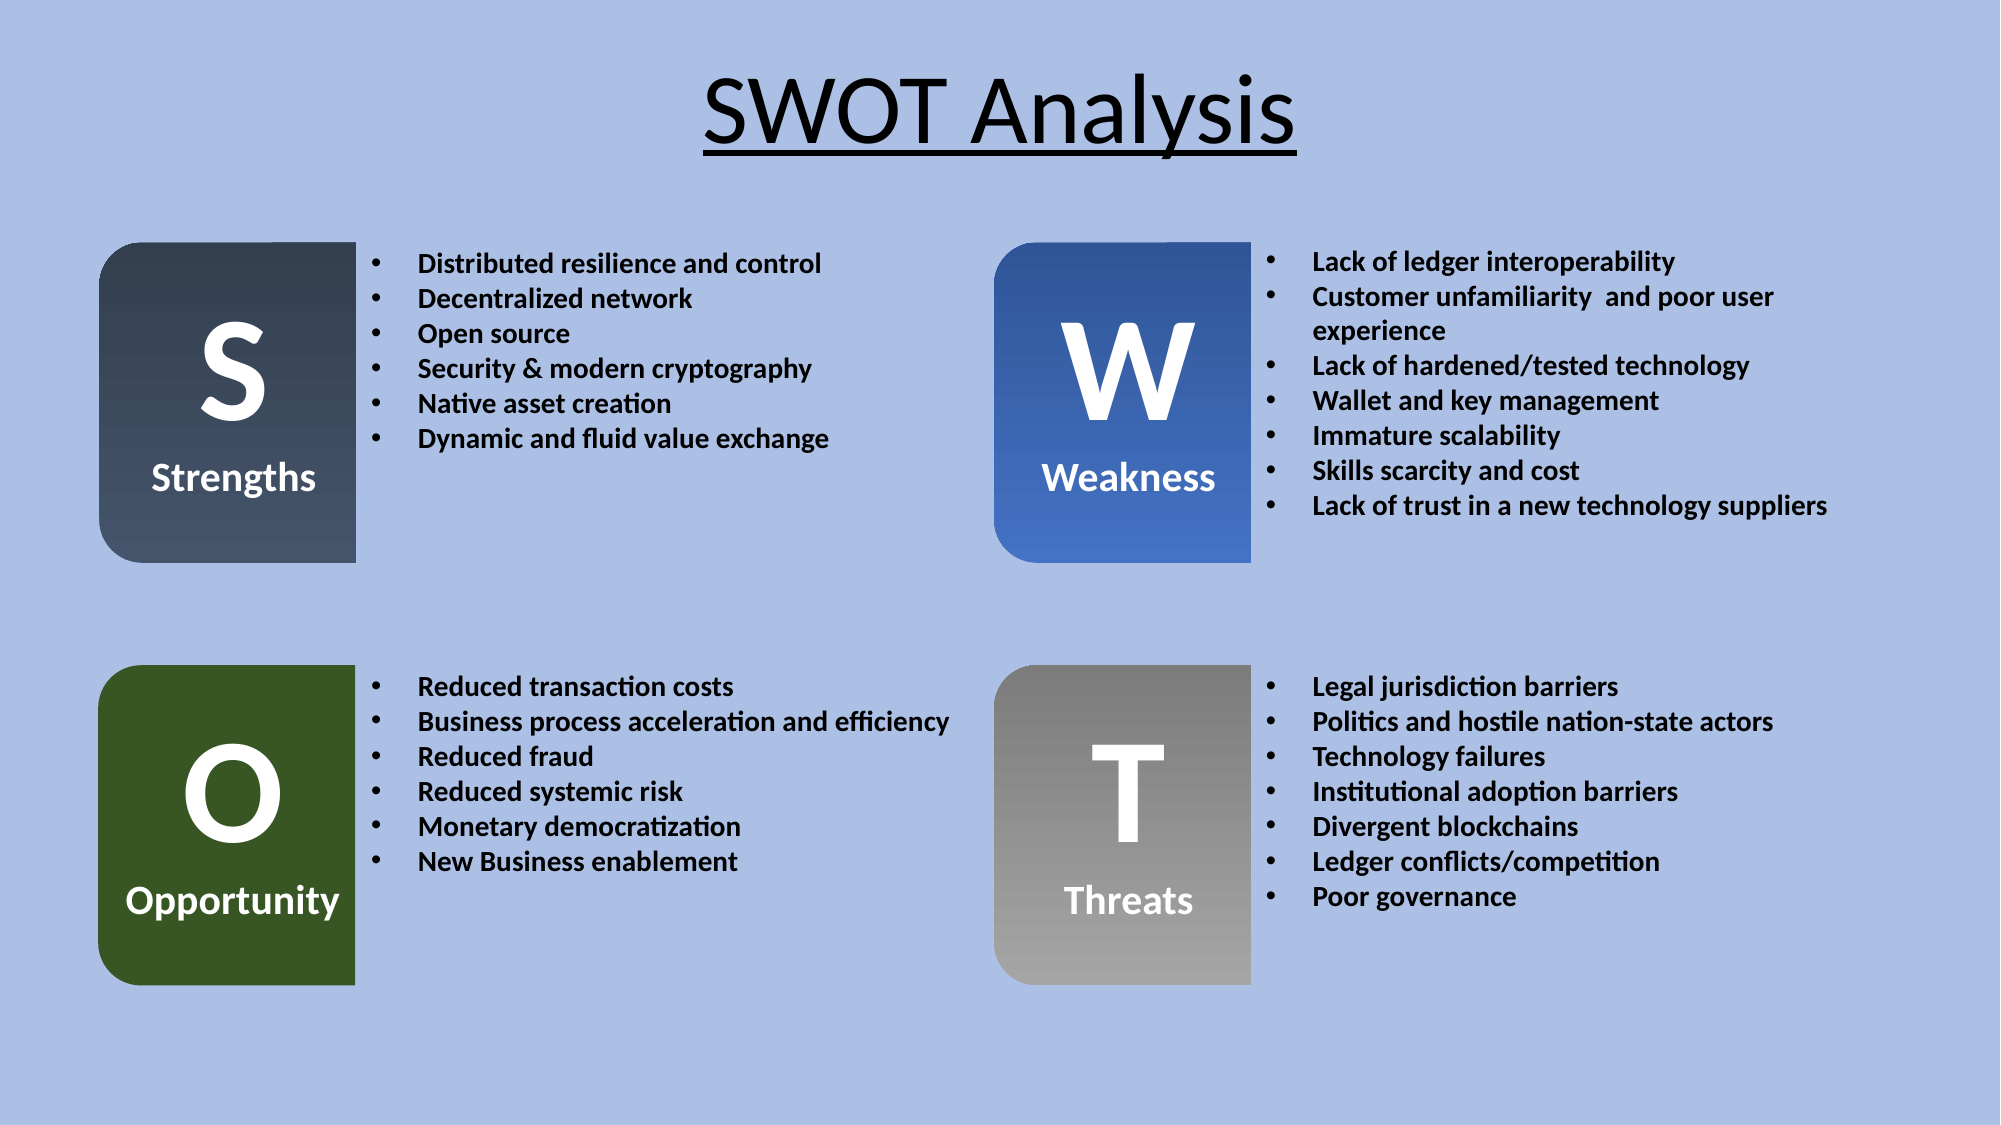

# SWOT Analysis
Lack of ledger interoperability
Customer unfamiliarity  and poor user experience
Lack of hardened/tested technology
Wallet and key management
Immature scalability
Skills scarcity and cost
Lack of trust in a new technology suppliers

Distributed resilience and control
Decentralized network
Open source
Security & modern cryptography
Native asset creation
Dynamic and fluid value exchange
S
Strengths
W
Weakness
Reduced transaction costs
Business process acceleration and efficiency
Reduced fraud
Reduced systemic risk
Monetary democratization
New Business enablement
Legal jurisdiction barriers
Politics and hostile nation-state actors
Technology failures
Institutional adoption barriers
Divergent blockchains
Ledger conflicts/competition
Poor governance
O
Opportunity
T
Threats